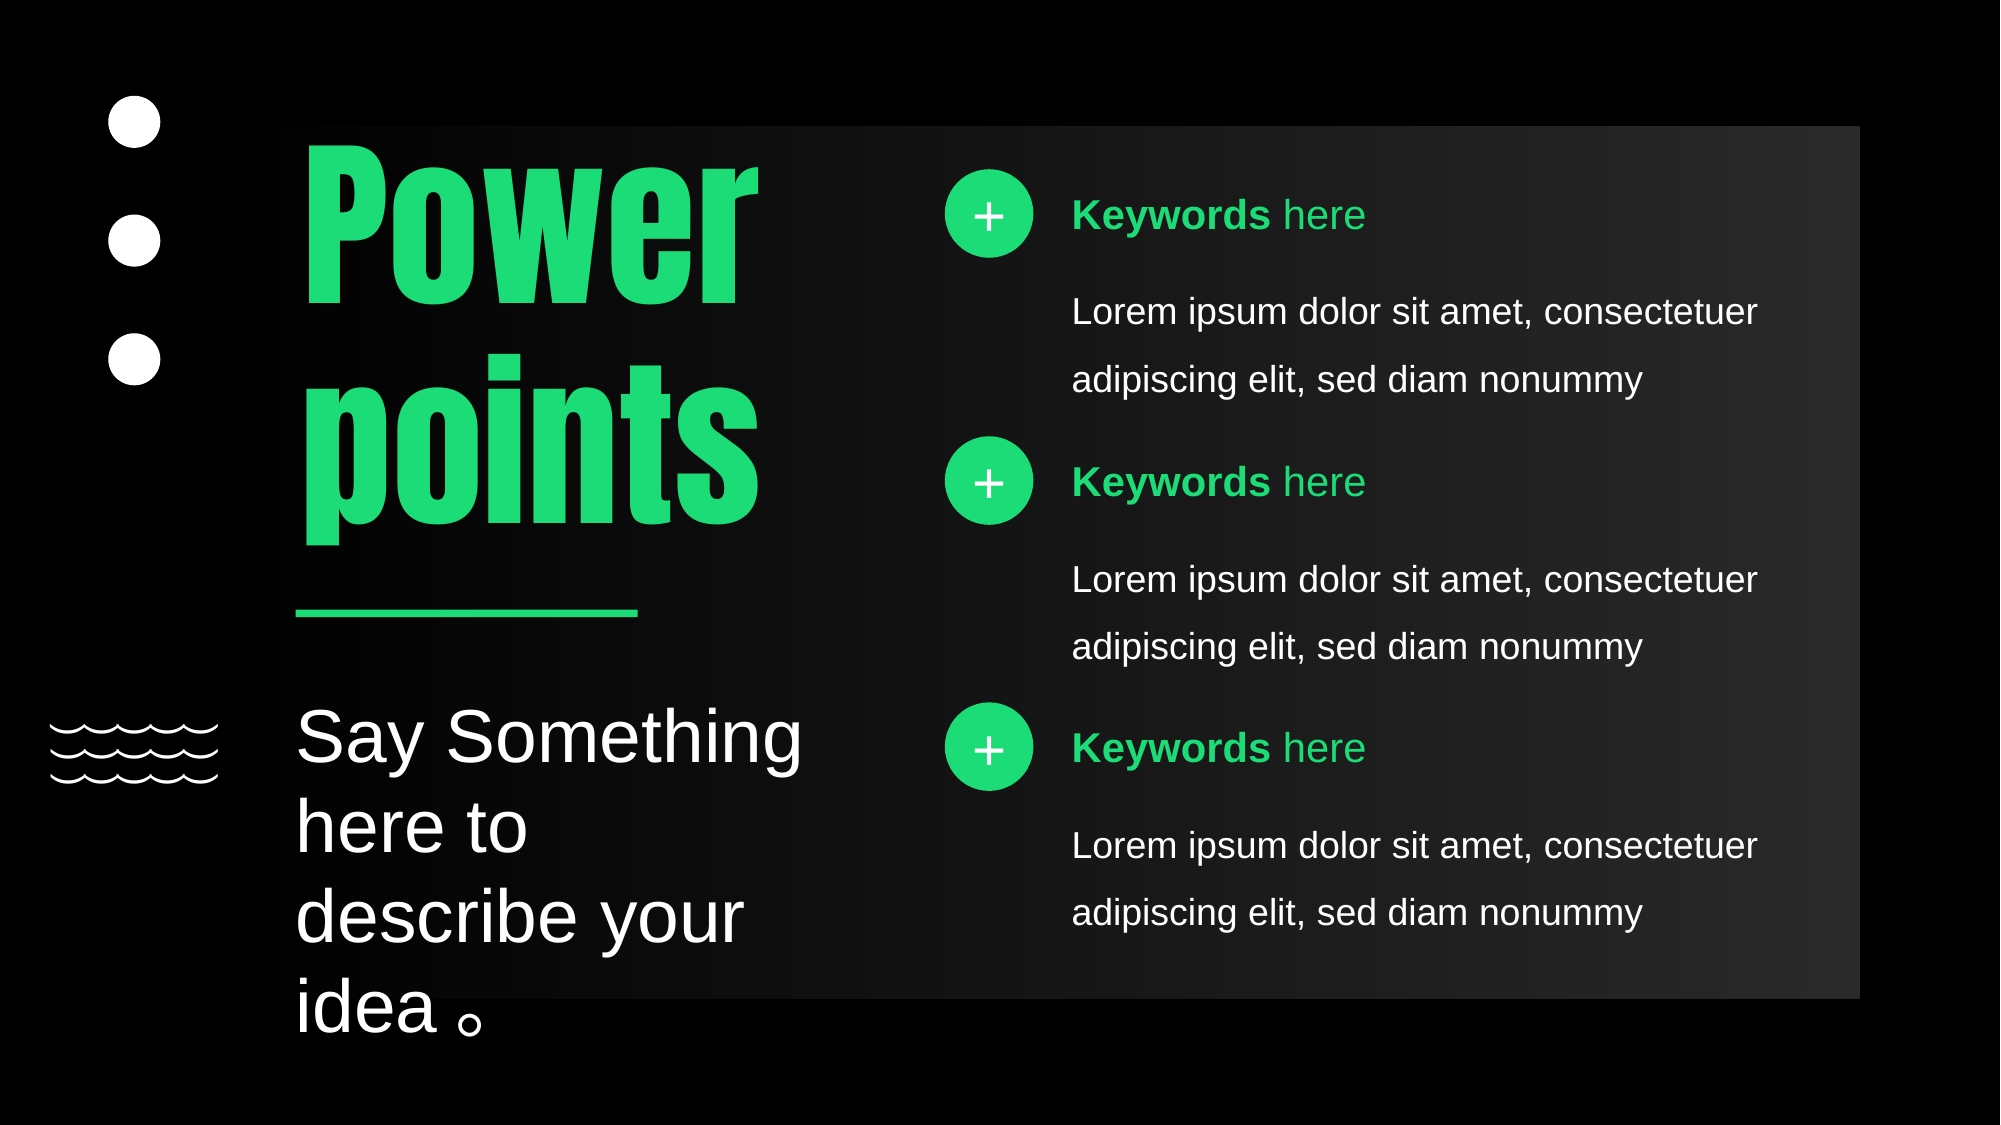

Power
points

+
Keywords here
Lorem ipsum dolor sit amet, consectetuer adipiscing elit, sed diam nonummy
+
Keywords here
Lorem ipsum dolor sit amet, consectetuer adipiscing elit, sed diam nonummy

Say Something
here to
describe your idea。
+
(
(
(
(
(
(
(
(
(
(
(
(
(
(
(
Keywords here
Lorem ipsum dolor sit amet, consectetuer adipiscing elit, sed diam nonummy